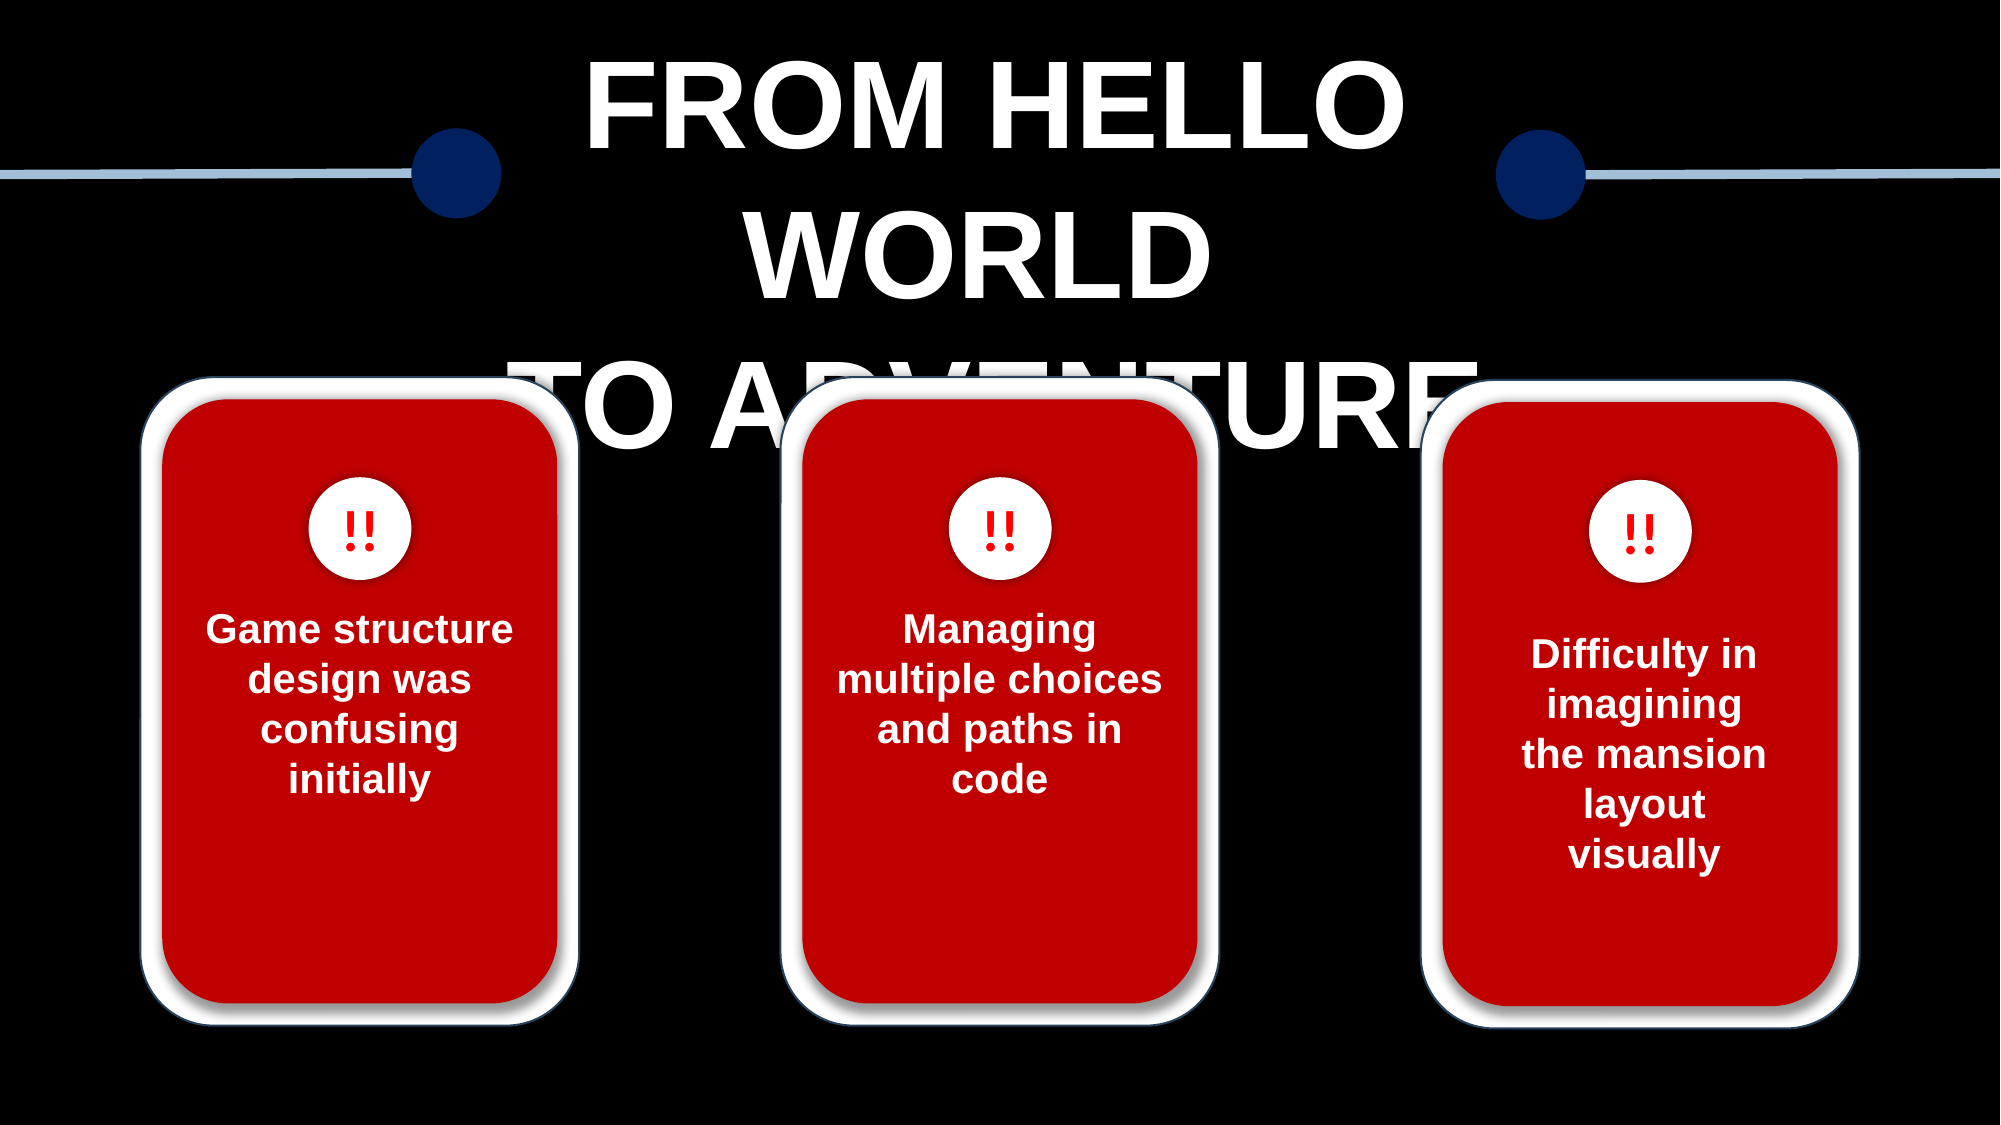

FROM HELLO WORLD
TO ADVENTURE

Game structure design was confusing initially
Managing multiple choices and paths in code

!!
!!
!!
Difficulty in imagining the mansion layout visually